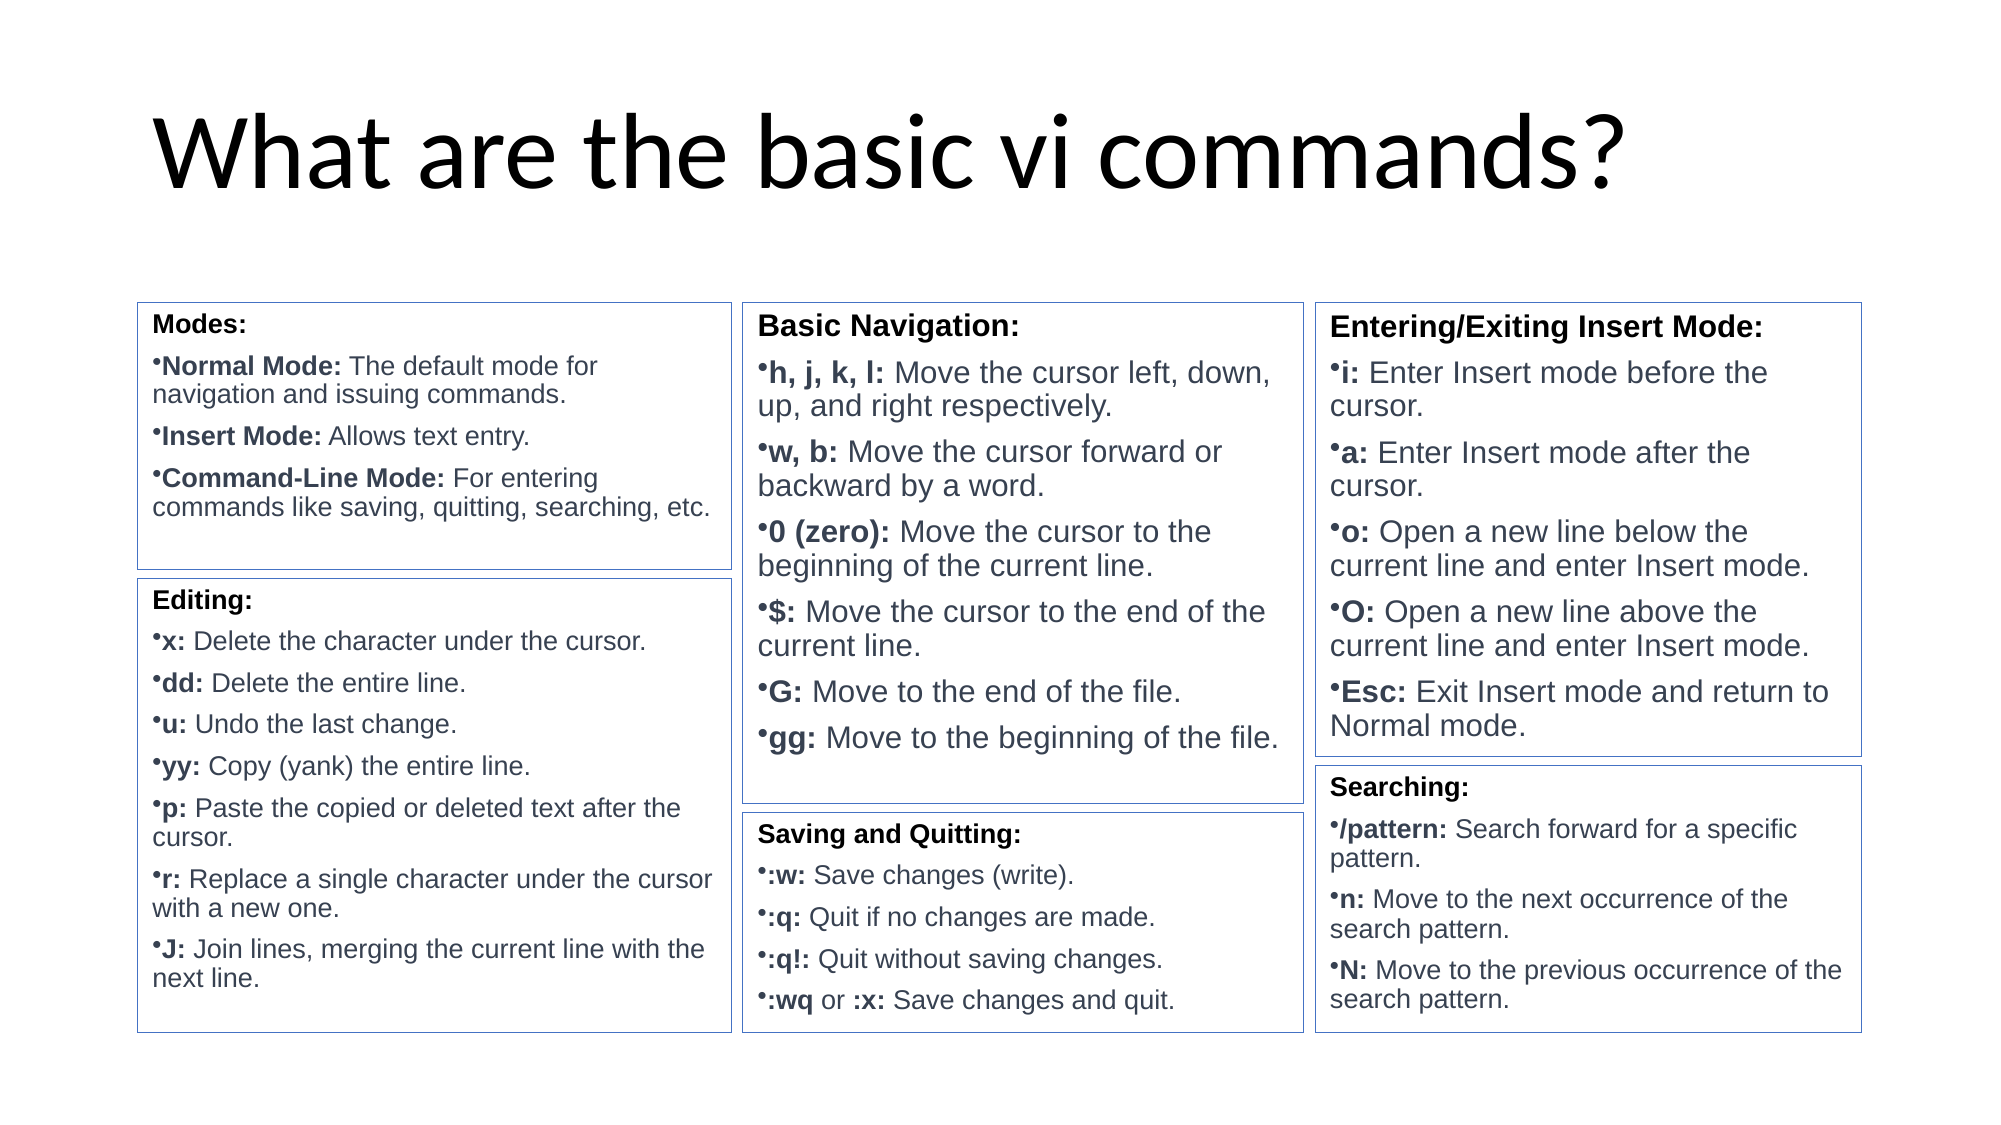

# What are the basic vi commands?
Modes:
Normal Mode: The default mode for navigation and issuing commands.
Insert Mode: Allows text entry.
Command-Line Mode: For entering commands like saving, quitting, searching, etc.
Basic Navigation:
h, j, k, l: Move the cursor left, down, up, and right respectively.
w, b: Move the cursor forward or backward by a word.
0 (zero): Move the cursor to the beginning of the current line.
$: Move the cursor to the end of the current line.
G: Move to the end of the file.
gg: Move to the beginning of the file.
Entering/Exiting Insert Mode:
i: Enter Insert mode before the cursor.
a: Enter Insert mode after the cursor.
o: Open a new line below the current line and enter Insert mode.
O: Open a new line above the current line and enter Insert mode.
Esc: Exit Insert mode and return to Normal mode.
Editing:
x: Delete the character under the cursor.
dd: Delete the entire line.
u: Undo the last change.
yy: Copy (yank) the entire line.
p: Paste the copied or deleted text after the cursor.
r: Replace a single character under the cursor with a new one.
J: Join lines, merging the current line with the next line.
Searching:
/pattern: Search forward for a specific pattern.
n: Move to the next occurrence of the search pattern.
N: Move to the previous occurrence of the search pattern.
Saving and Quitting:
:w: Save changes (write).
:q: Quit if no changes are made.
:q!: Quit without saving changes.
:wq or :x: Save changes and quit.